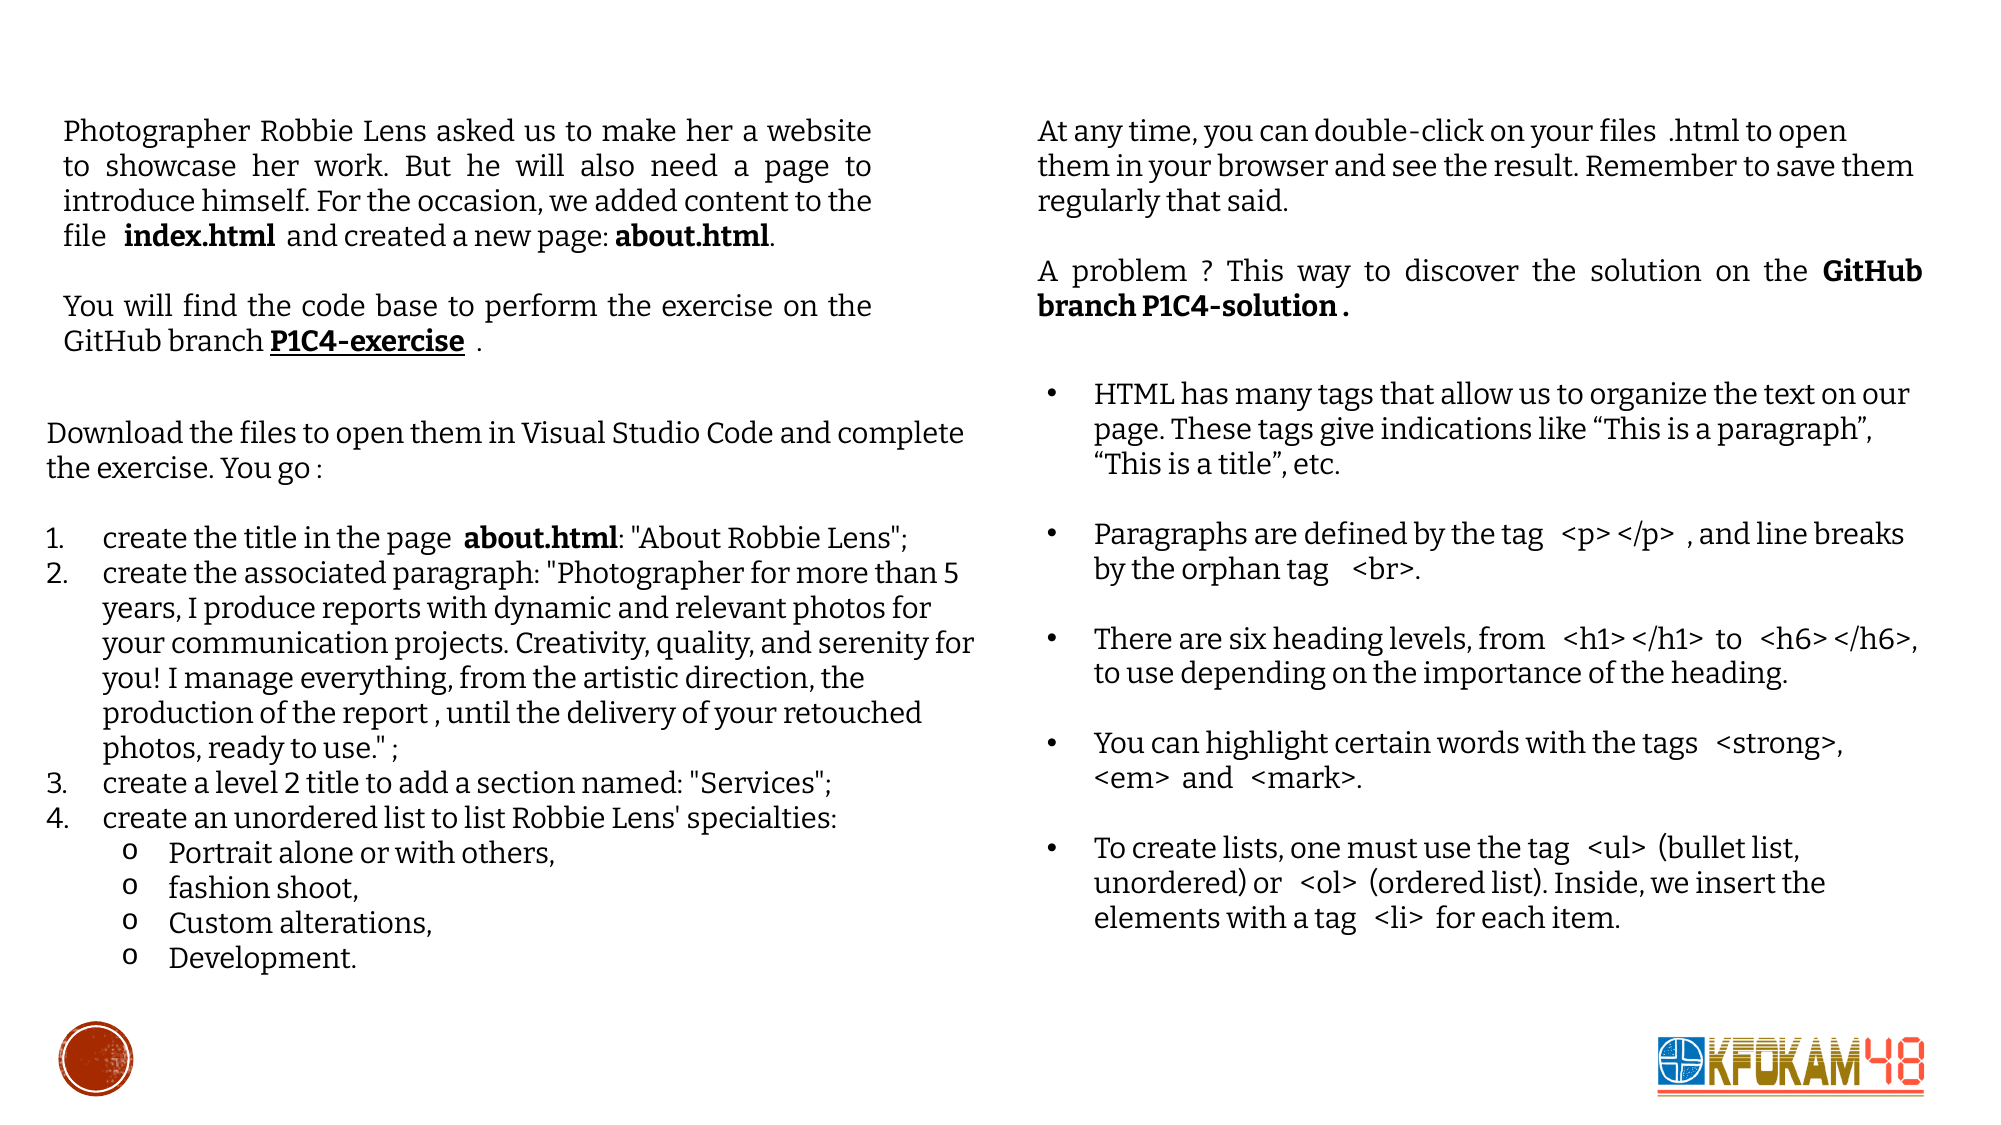

Photographer Robbie Lens asked us to make her a website to showcase her work. But he will also need a page to introduce himself. For the occasion, we added content to the file   index.html  and created a new page: about.html.

You will find the code base to perform the exercise on the GitHub branch P1C4-exercise  .
At any time, you can double-click on your files  .html to open them in your browser and see the result. Remember to save them regularly that said.

A problem ? This way to discover the solution on the GitHub branch P1C4-solution .
HTML has many tags that allow us to organize the text on our page. These tags give indications like “This is a paragraph”, “This is a title”, etc.

Paragraphs are defined by the tag   <p> </p>  , and line breaks by the orphan tag    <br>.

There are six heading levels, from   <h1> </h1>  to   <h6> </h6>, to use depending on the importance of the heading.

You can highlight certain words with the tags   <strong>,   <em>  and   <mark>.

To create lists, one must use the tag   <ul>  (bullet list, unordered) or   <ol>  (ordered list). Inside, we insert the elements with a tag   <li>  for each item.
Download the files to open them in Visual Studio Code and complete the exercise. You go :

create the title in the page  about.html: "About Robbie Lens";
create the associated paragraph: "Photographer for more than 5 years, I produce reports with dynamic and relevant photos for your communication projects. Creativity, quality, and serenity for you! I manage everything, from the artistic direction, the production of the report , until the delivery of your retouched photos, ready to use." ;
create a level 2 title to add a section named: "Services";
create an unordered list to list Robbie Lens' specialties:
Portrait alone or with others,
fashion shoot,
Custom alterations,
Development.